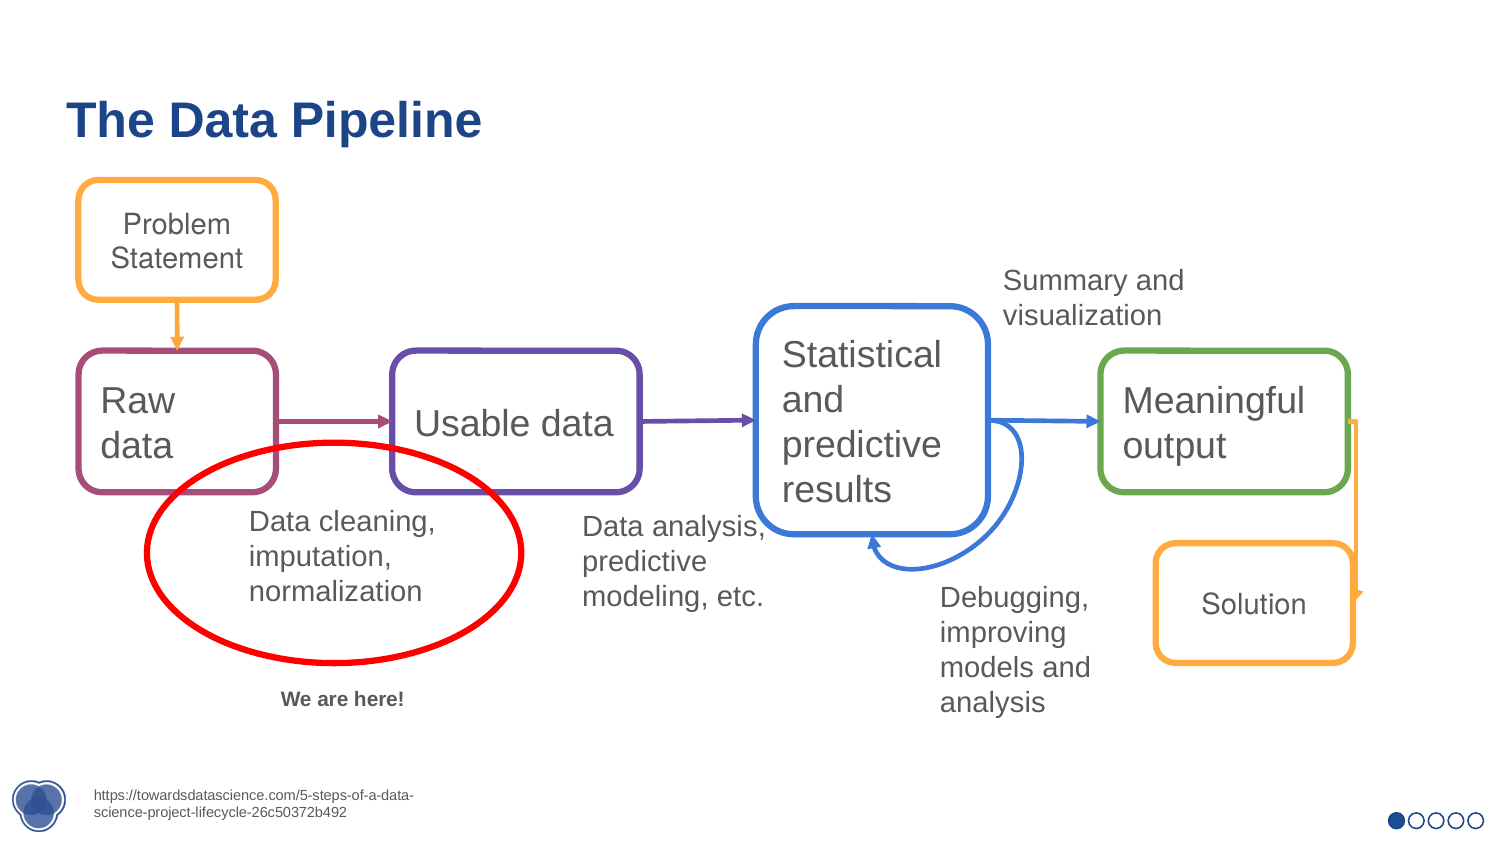

# The Data Pipeline
Problem Statement
Summary and visualization
Statistical and predictive results
Raw data
Usable data
Meaningful output

Data cleaning, imputation, normalization
Data analysis, predictive modeling, etc.
Solution
Debugging, improving models and analysis
We are here!
https://towardsdatascience.com/5-steps-of-a-data-science-project-lifecycle-26c50372b492